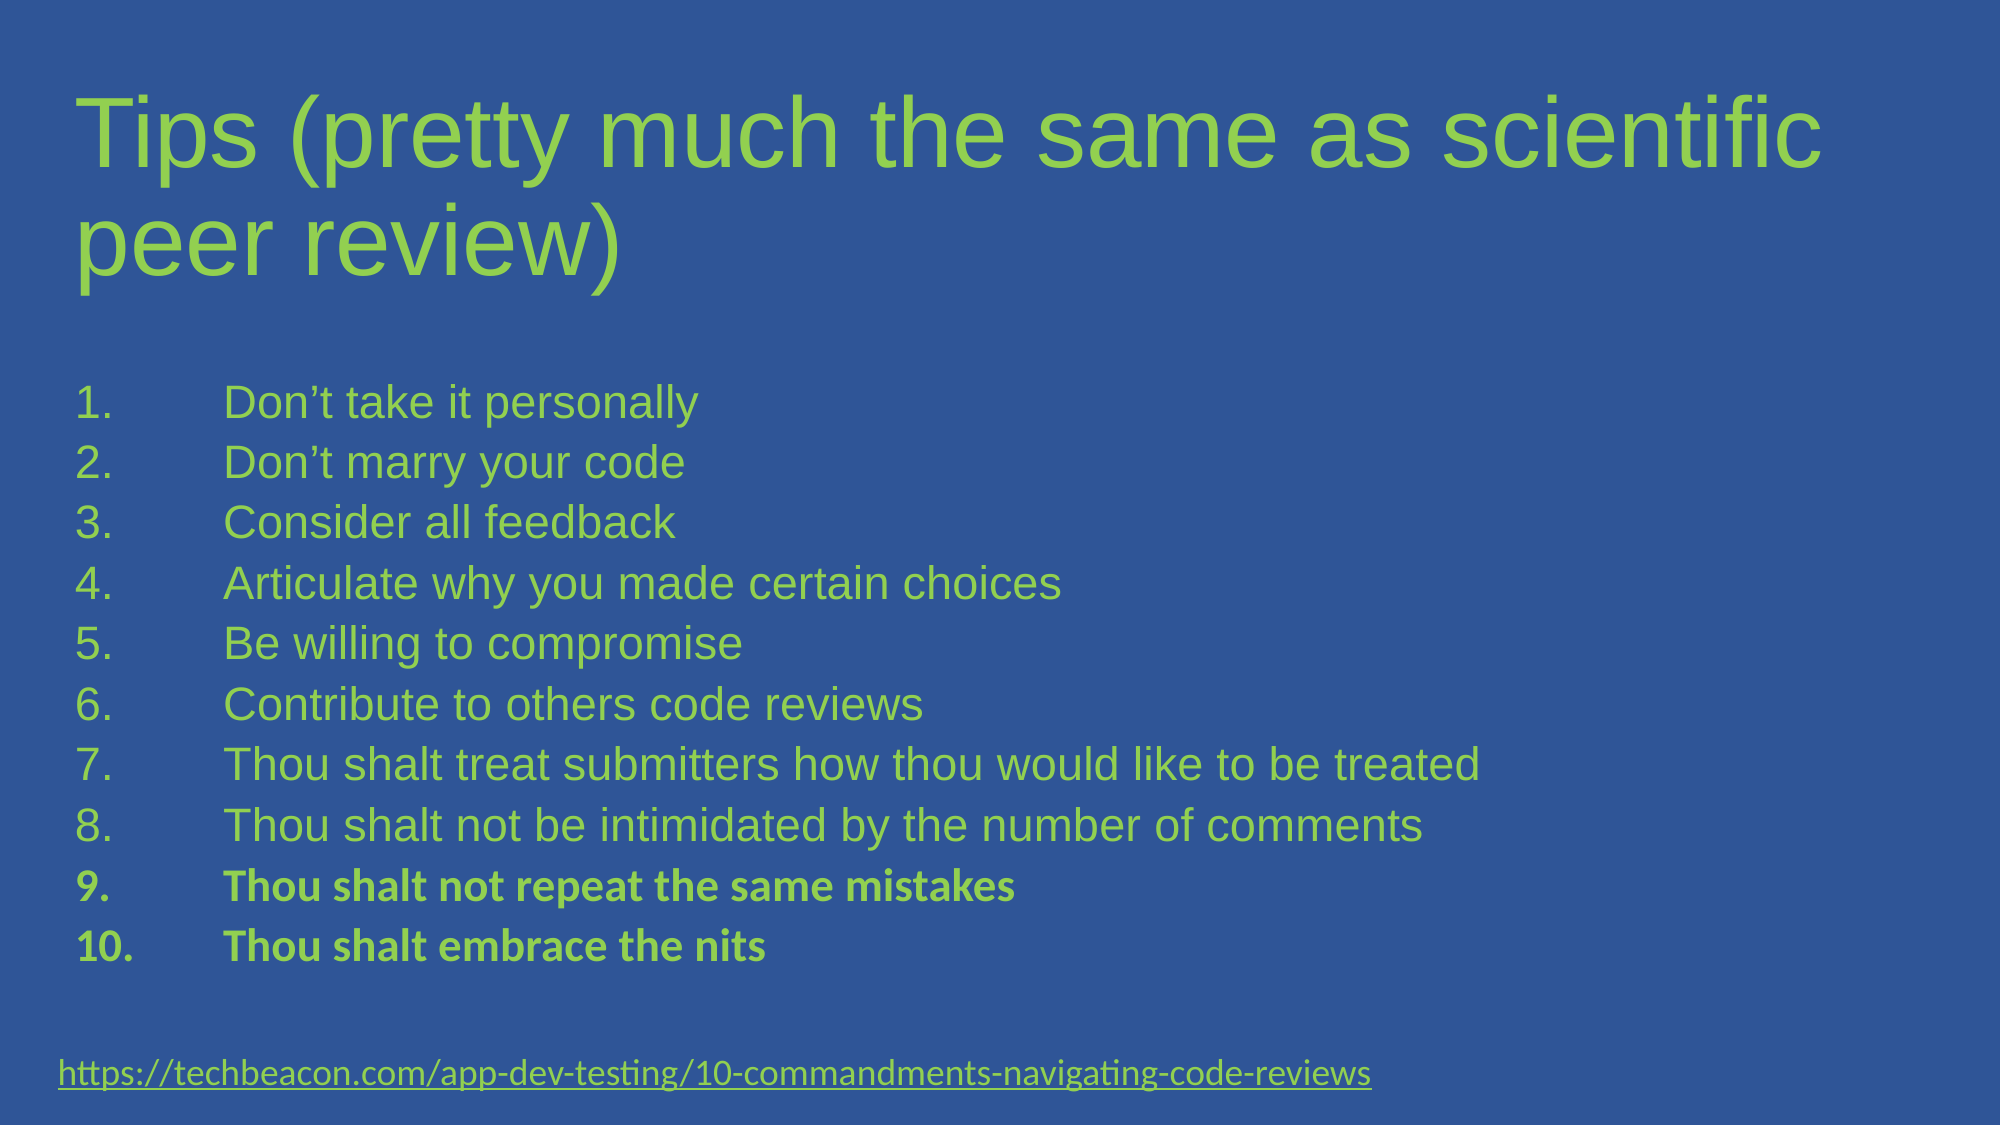

Tips (pretty much the same as scientific peer review)
Don’t take it personally
Don’t marry your code
Consider all feedback
Articulate why you made certain choices
Be willing to compromise
Contribute to others code reviews
Thou shalt treat submitters how thou would like to be treated
Thou shalt not be intimidated by the number of comments
Thou shalt not repeat the same mistakes
Thou shalt embrace the nits

https://techbeacon.com/app-dev-testing/10-commandments-navigating-code-reviews